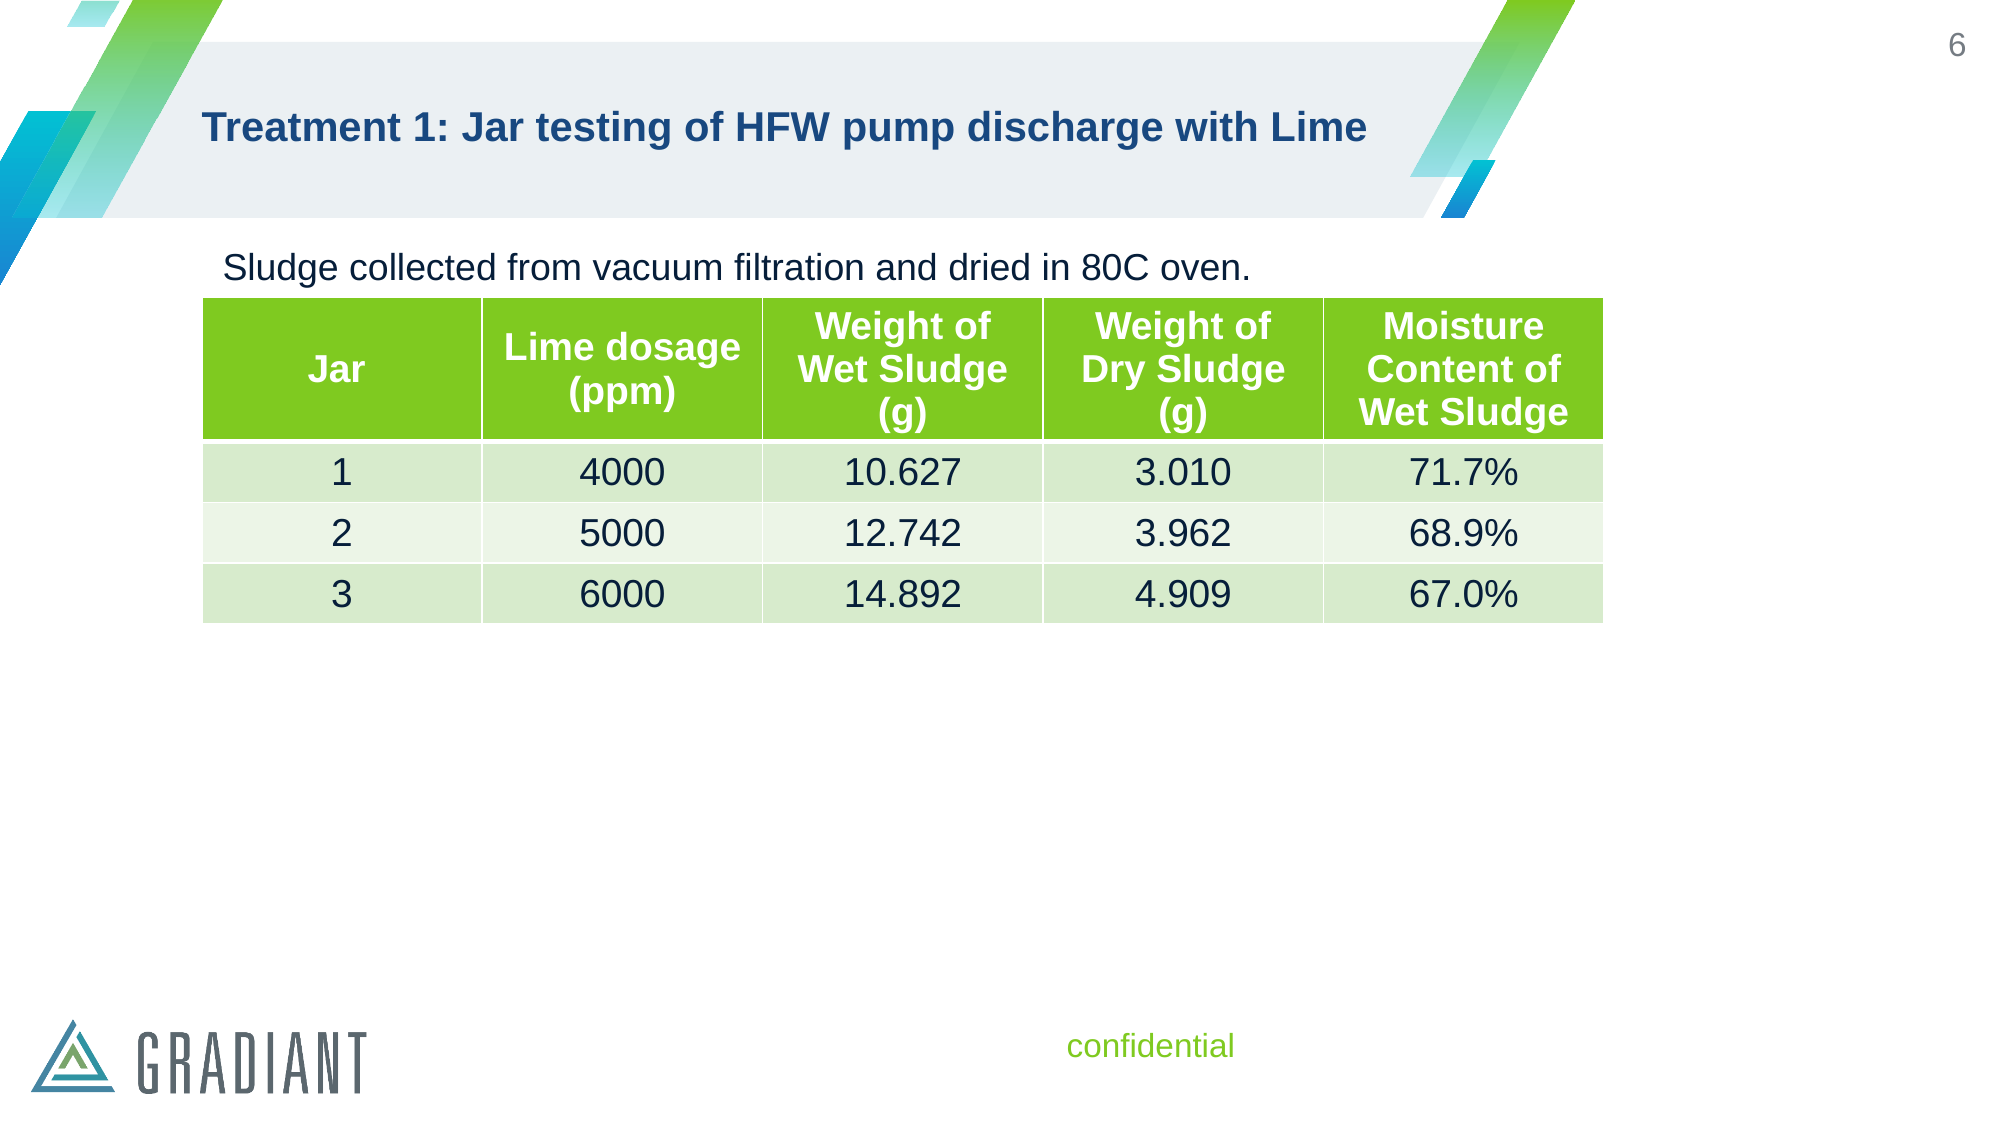

6
# Treatment 1: Jar testing of HFW pump discharge with Lime
Sludge collected from vacuum filtration and dried in 80C oven.
| Jar | Lime dosage (ppm) | Weight of Wet Sludge (g) | Weight of Dry Sludge (g) | Moisture Content of Wet Sludge |
| --- | --- | --- | --- | --- |
| 1 | 4000 | 10.627 | 3.010 | 71.7% |
| 2 | 5000 | 12.742 | 3.962 | 68.9% |
| 3 | 6000 | 14.892 | 4.909 | 67.0% |